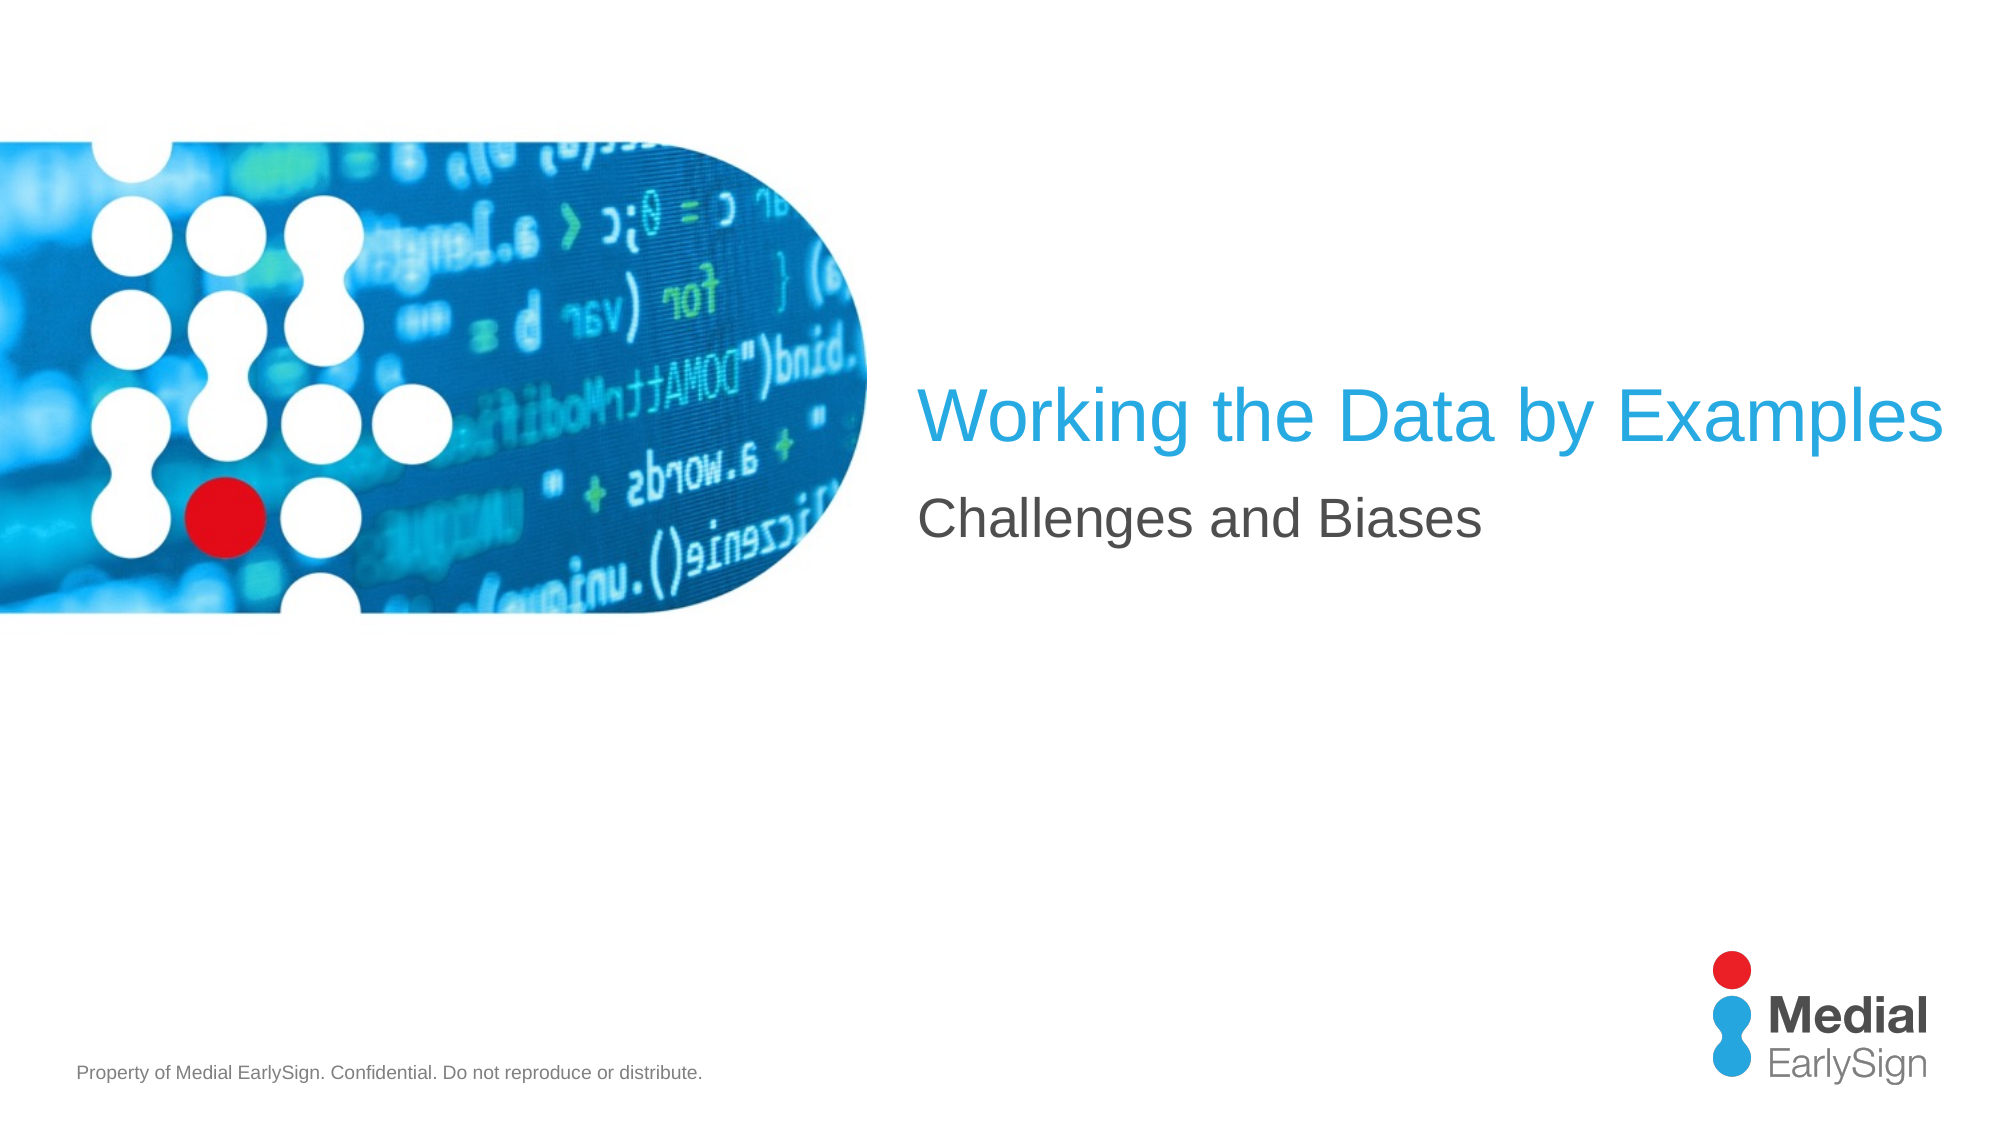

# Working the Data by Examples
Challenges and Biases